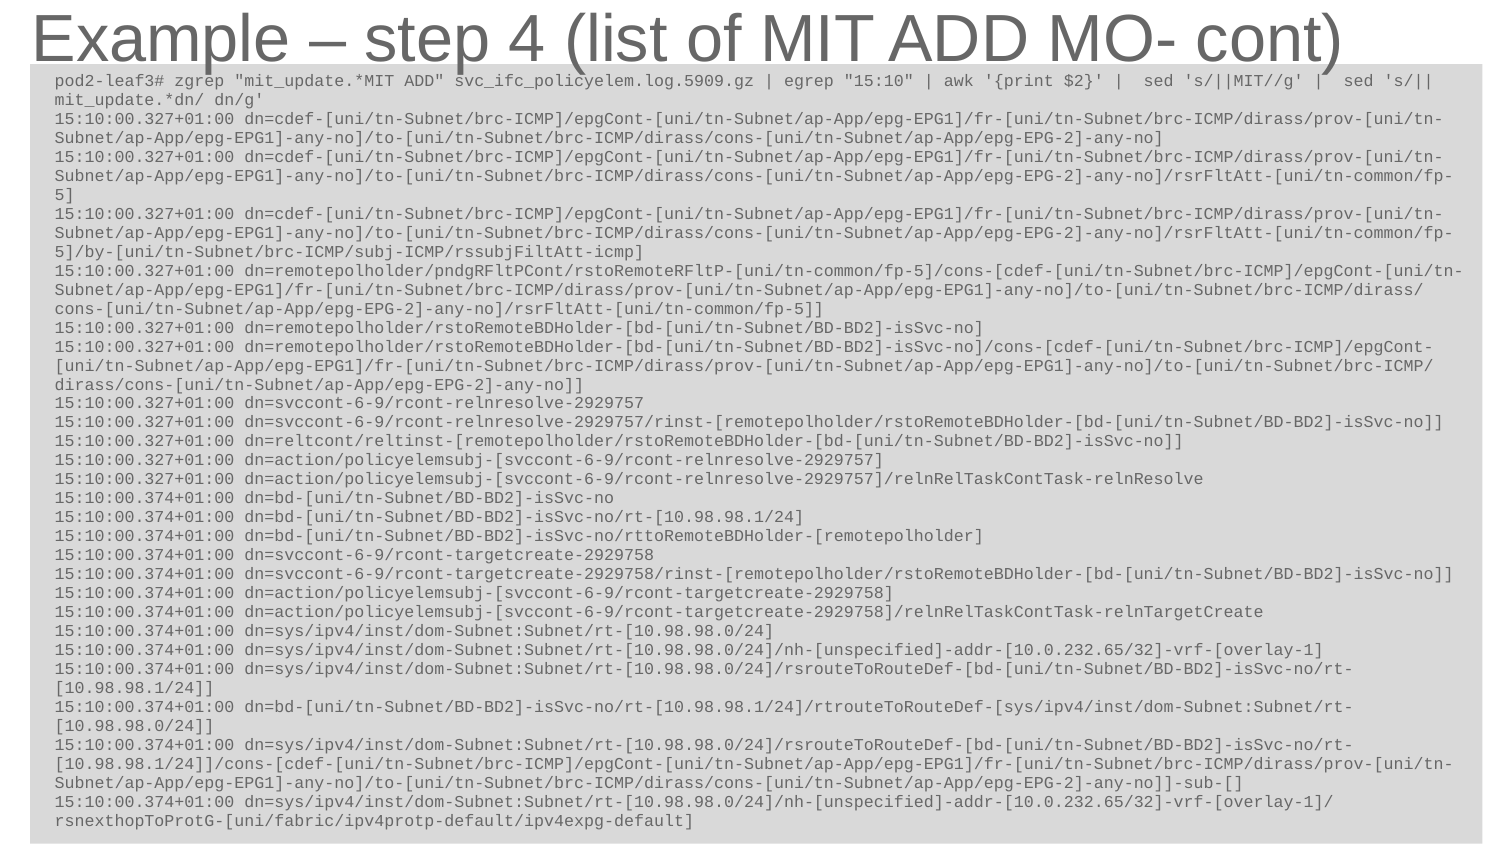

# Example – step 4 (list of MIT ADD MO- cont)
pod2-leaf3# zgrep "mit_update.*MIT ADD" svc_ifc_policyelem.log.5909.gz | egrep "15:10" | awk '{print $2}' |  sed 's/||MIT//g' |  sed 's/||mit_update.*dn/ dn/g'
15:10:00.327+01:00 dn=cdef-[uni/tn-Subnet/brc-ICMP]/epgCont-[uni/tn-Subnet/ap-App/epg-EPG1]/fr-[uni/tn-Subnet/brc-ICMP/dirass/prov-[uni/tn-Subnet/ap-App/epg-EPG1]-any-no]/to-[uni/tn-Subnet/brc-ICMP/dirass/cons-[uni/tn-Subnet/ap-App/epg-EPG-2]-any-no]
15:10:00.327+01:00 dn=cdef-[uni/tn-Subnet/brc-ICMP]/epgCont-[uni/tn-Subnet/ap-App/epg-EPG1]/fr-[uni/tn-Subnet/brc-ICMP/dirass/prov-[uni/tn-Subnet/ap-App/epg-EPG1]-any-no]/to-[uni/tn-Subnet/brc-ICMP/dirass/cons-[uni/tn-Subnet/ap-App/epg-EPG-2]-any-no]/rsrFltAtt-[uni/tn-common/fp-5]
15:10:00.327+01:00 dn=cdef-[uni/tn-Subnet/brc-ICMP]/epgCont-[uni/tn-Subnet/ap-App/epg-EPG1]/fr-[uni/tn-Subnet/brc-ICMP/dirass/prov-[uni/tn-Subnet/ap-App/epg-EPG1]-any-no]/to-[uni/tn-Subnet/brc-ICMP/dirass/cons-[uni/tn-Subnet/ap-App/epg-EPG-2]-any-no]/rsrFltAtt-[uni/tn-common/fp-5]/by-[uni/tn-Subnet/brc-ICMP/subj-ICMP/rssubjFiltAtt-icmp]
15:10:00.327+01:00 dn=remotepolholder/pndgRFltPCont/rstoRemoteRFltP-[uni/tn-common/fp-5]/cons-[cdef-[uni/tn-Subnet/brc-ICMP]/epgCont-[uni/tn-Subnet/ap-App/epg-EPG1]/fr-[uni/tn-Subnet/brc-ICMP/dirass/prov-[uni/tn-Subnet/ap-App/epg-EPG1]-any-no]/to-[uni/tn-Subnet/brc-ICMP/dirass/cons-[uni/tn-Subnet/ap-App/epg-EPG-2]-any-no]/rsrFltAtt-[uni/tn-common/fp-5]]
15:10:00.327+01:00 dn=remotepolholder/rstoRemoteBDHolder-[bd-[uni/tn-Subnet/BD-BD2]-isSvc-no]
15:10:00.327+01:00 dn=remotepolholder/rstoRemoteBDHolder-[bd-[uni/tn-Subnet/BD-BD2]-isSvc-no]/cons-[cdef-[uni/tn-Subnet/brc-ICMP]/epgCont-[uni/tn-Subnet/ap-App/epg-EPG1]/fr-[uni/tn-Subnet/brc-ICMP/dirass/prov-[uni/tn-Subnet/ap-App/epg-EPG1]-any-no]/to-[uni/tn-Subnet/brc-ICMP/dirass/cons-[uni/tn-Subnet/ap-App/epg-EPG-2]-any-no]]
15:10:00.327+01:00 dn=svccont-6-9/rcont-relnresolve-2929757
15:10:00.327+01:00 dn=svccont-6-9/rcont-relnresolve-2929757/rinst-[remotepolholder/rstoRemoteBDHolder-[bd-[uni/tn-Subnet/BD-BD2]-isSvc-no]]
15:10:00.327+01:00 dn=reltcont/reltinst-[remotepolholder/rstoRemoteBDHolder-[bd-[uni/tn-Subnet/BD-BD2]-isSvc-no]]
15:10:00.327+01:00 dn=action/policyelemsubj-[svccont-6-9/rcont-relnresolve-2929757]
15:10:00.327+01:00 dn=action/policyelemsubj-[svccont-6-9/rcont-relnresolve-2929757]/relnRelTaskContTask-relnResolve
15:10:00.374+01:00 dn=bd-[uni/tn-Subnet/BD-BD2]-isSvc-no
15:10:00.374+01:00 dn=bd-[uni/tn-Subnet/BD-BD2]-isSvc-no/rt-[10.98.98.1/24]
15:10:00.374+01:00 dn=bd-[uni/tn-Subnet/BD-BD2]-isSvc-no/rttoRemoteBDHolder-[remotepolholder]
15:10:00.374+01:00 dn=svccont-6-9/rcont-targetcreate-2929758
15:10:00.374+01:00 dn=svccont-6-9/rcont-targetcreate-2929758/rinst-[remotepolholder/rstoRemoteBDHolder-[bd-[uni/tn-Subnet/BD-BD2]-isSvc-no]]
15:10:00.374+01:00 dn=action/policyelemsubj-[svccont-6-9/rcont-targetcreate-2929758]
15:10:00.374+01:00 dn=action/policyelemsubj-[svccont-6-9/rcont-targetcreate-2929758]/relnRelTaskContTask-relnTargetCreate
15:10:00.374+01:00 dn=sys/ipv4/inst/dom-Subnet:Subnet/rt-[10.98.98.0/24]
15:10:00.374+01:00 dn=sys/ipv4/inst/dom-Subnet:Subnet/rt-[10.98.98.0/24]/nh-[unspecified]-addr-[10.0.232.65/32]-vrf-[overlay-1]
15:10:00.374+01:00 dn=sys/ipv4/inst/dom-Subnet:Subnet/rt-[10.98.98.0/24]/rsrouteToRouteDef-[bd-[uni/tn-Subnet/BD-BD2]-isSvc-no/rt-[10.98.98.1/24]]
15:10:00.374+01:00 dn=bd-[uni/tn-Subnet/BD-BD2]-isSvc-no/rt-[10.98.98.1/24]/rtrouteToRouteDef-[sys/ipv4/inst/dom-Subnet:Subnet/rt-[10.98.98.0/24]]
15:10:00.374+01:00 dn=sys/ipv4/inst/dom-Subnet:Subnet/rt-[10.98.98.0/24]/rsrouteToRouteDef-[bd-[uni/tn-Subnet/BD-BD2]-isSvc-no/rt-[10.98.98.1/24]]/cons-[cdef-[uni/tn-Subnet/brc-ICMP]/epgCont-[uni/tn-Subnet/ap-App/epg-EPG1]/fr-[uni/tn-Subnet/brc-ICMP/dirass/prov-[uni/tn-Subnet/ap-App/epg-EPG1]-any-no]/to-[uni/tn-Subnet/brc-ICMP/dirass/cons-[uni/tn-Subnet/ap-App/epg-EPG-2]-any-no]]-sub-[]
15:10:00.374+01:00 dn=sys/ipv4/inst/dom-Subnet:Subnet/rt-[10.98.98.0/24]/nh-[unspecified]-addr-[10.0.232.65/32]-vrf-[overlay-1]/rsnexthopToProtG-[uni/fabric/ipv4protp-default/ipv4expg-default]